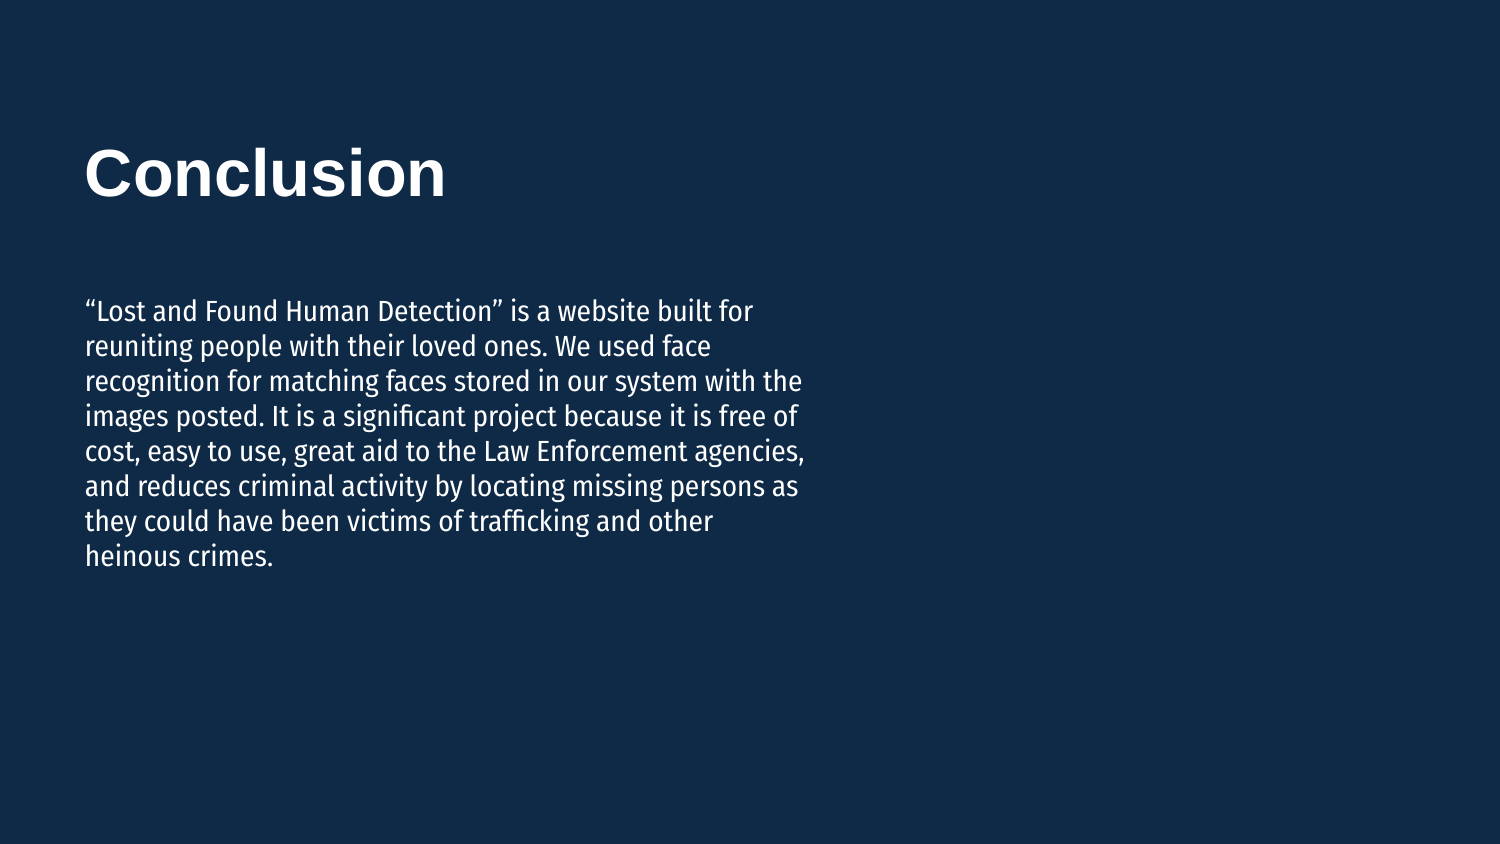

Conclusion
“Lost and Found Human Detection” is a website built for reuniting people with their loved ones. We used face recognition for matching faces stored in our system with the images posted. It is a significant project because it is free of cost, easy to use, great aid to the Law Enforcement agencies, and reduces criminal activity by locating missing persons as they could have been victims of trafficking and other heinous crimes.